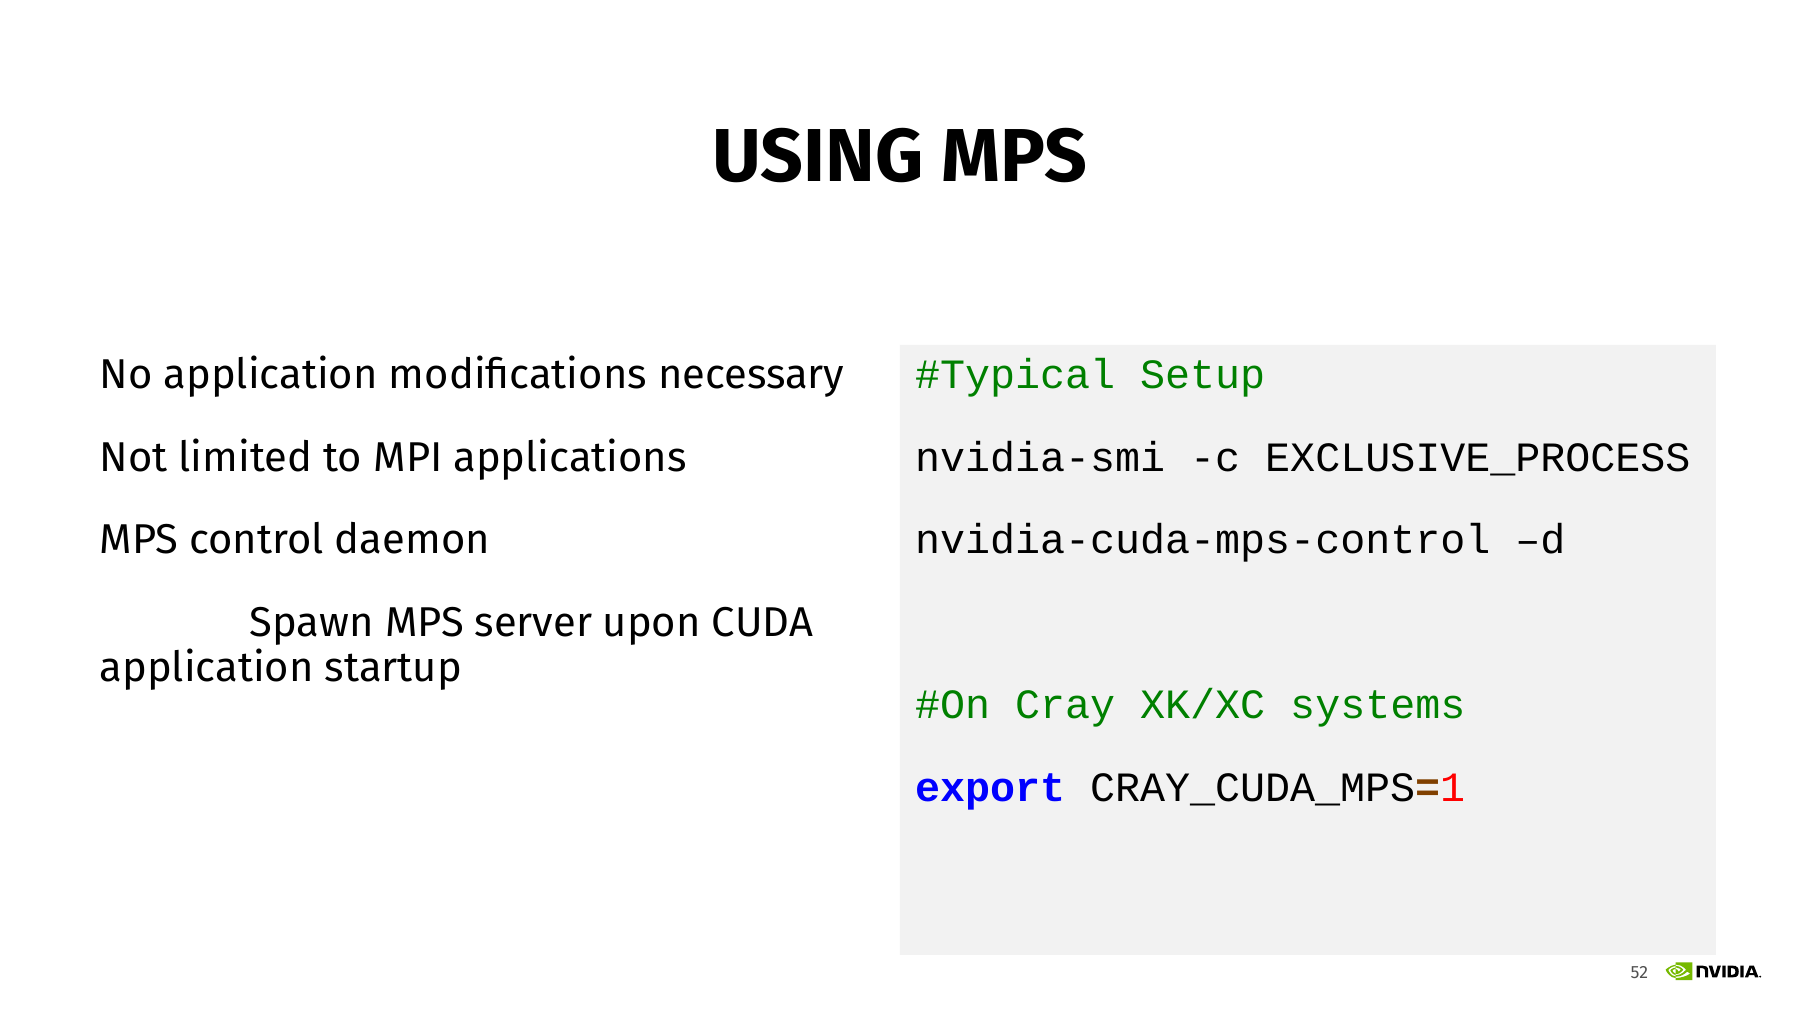

# Using MPS
No application modifications necessary
Not limited to MPI applications
MPS control daemon
	Spawn MPS server upon CUDA 	application startup

#Typical Setup
nvidia-smi -c EXCLUSIVE_PROCESS
nvidia-cuda-mps-control –d

#On Cray XK/XC systems
export CRAY_CUDA_MPS=1
6/1/2016